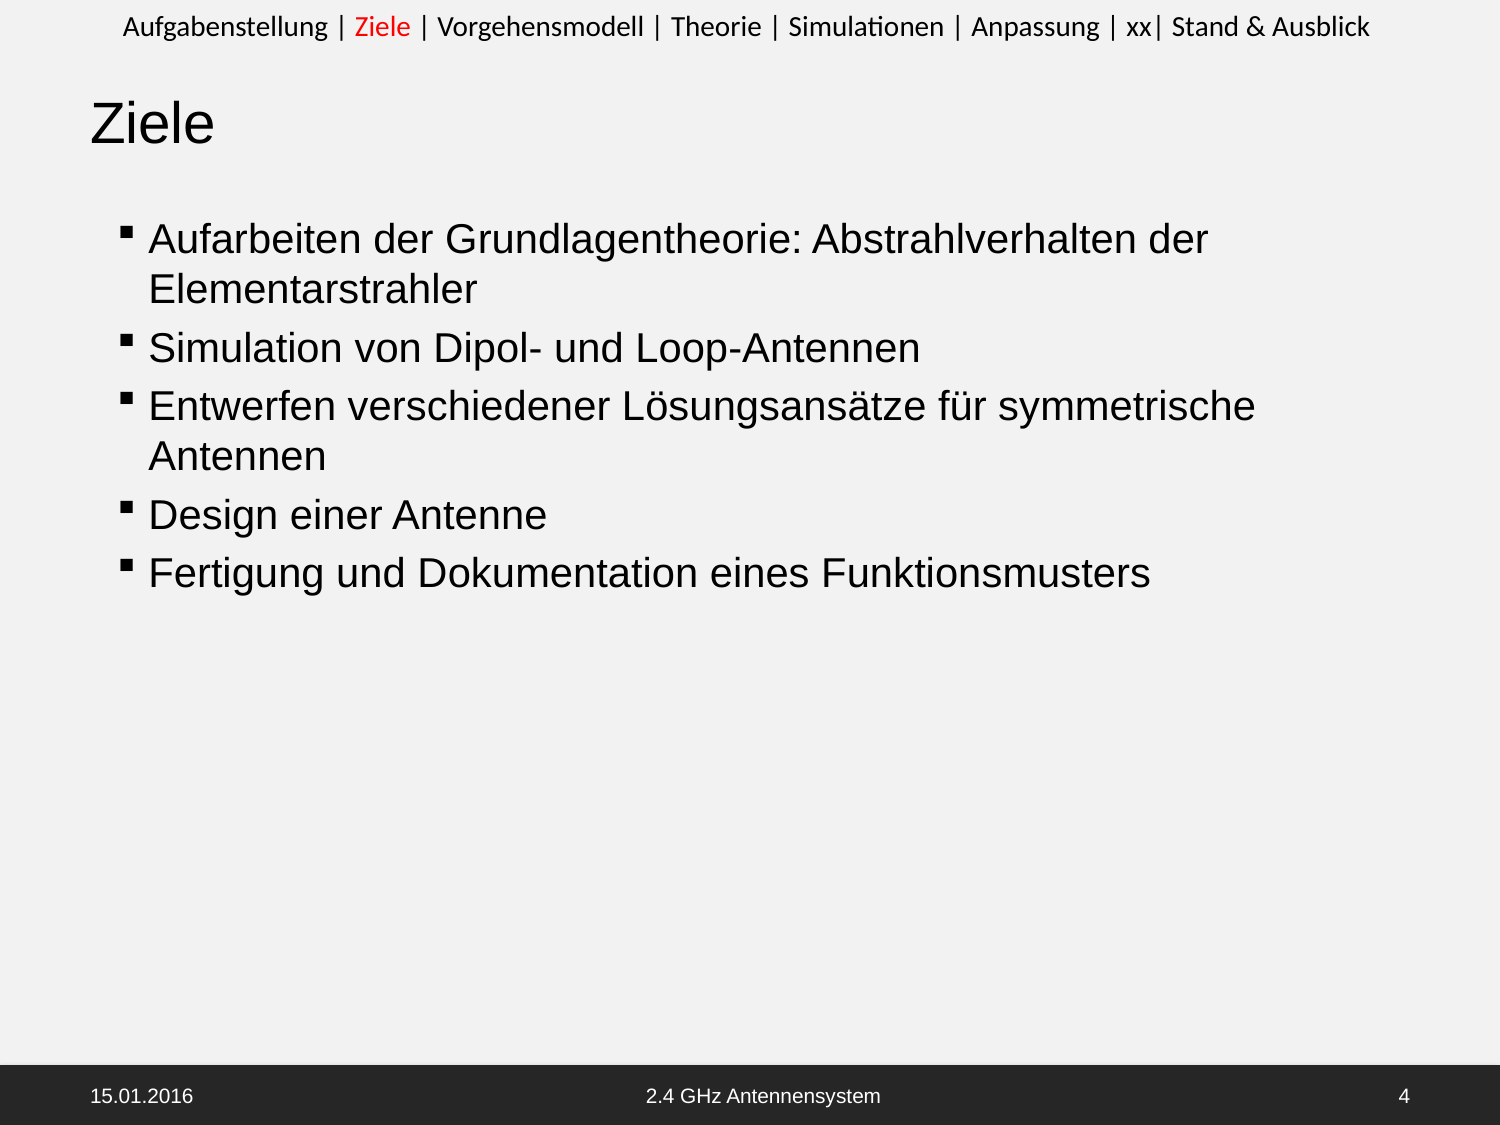

Aufgabenstellung | Ziele | Vorgehensmodell | Theorie | Simulationen | Anpassung | xx| Stand & Ausblick
# Ziele
Aufarbeiten der Grundlagentheorie: Abstrahlverhalten der Elementarstrahler
Simulation von Dipol- und Loop-Antennen
Entwerfen verschiedener Lösungsansätze für symmetrische Antennen
Design einer Antenne
Fertigung und Dokumentation eines Funktionsmusters

15.01.2016
2.4 GHz Antennensystem
4